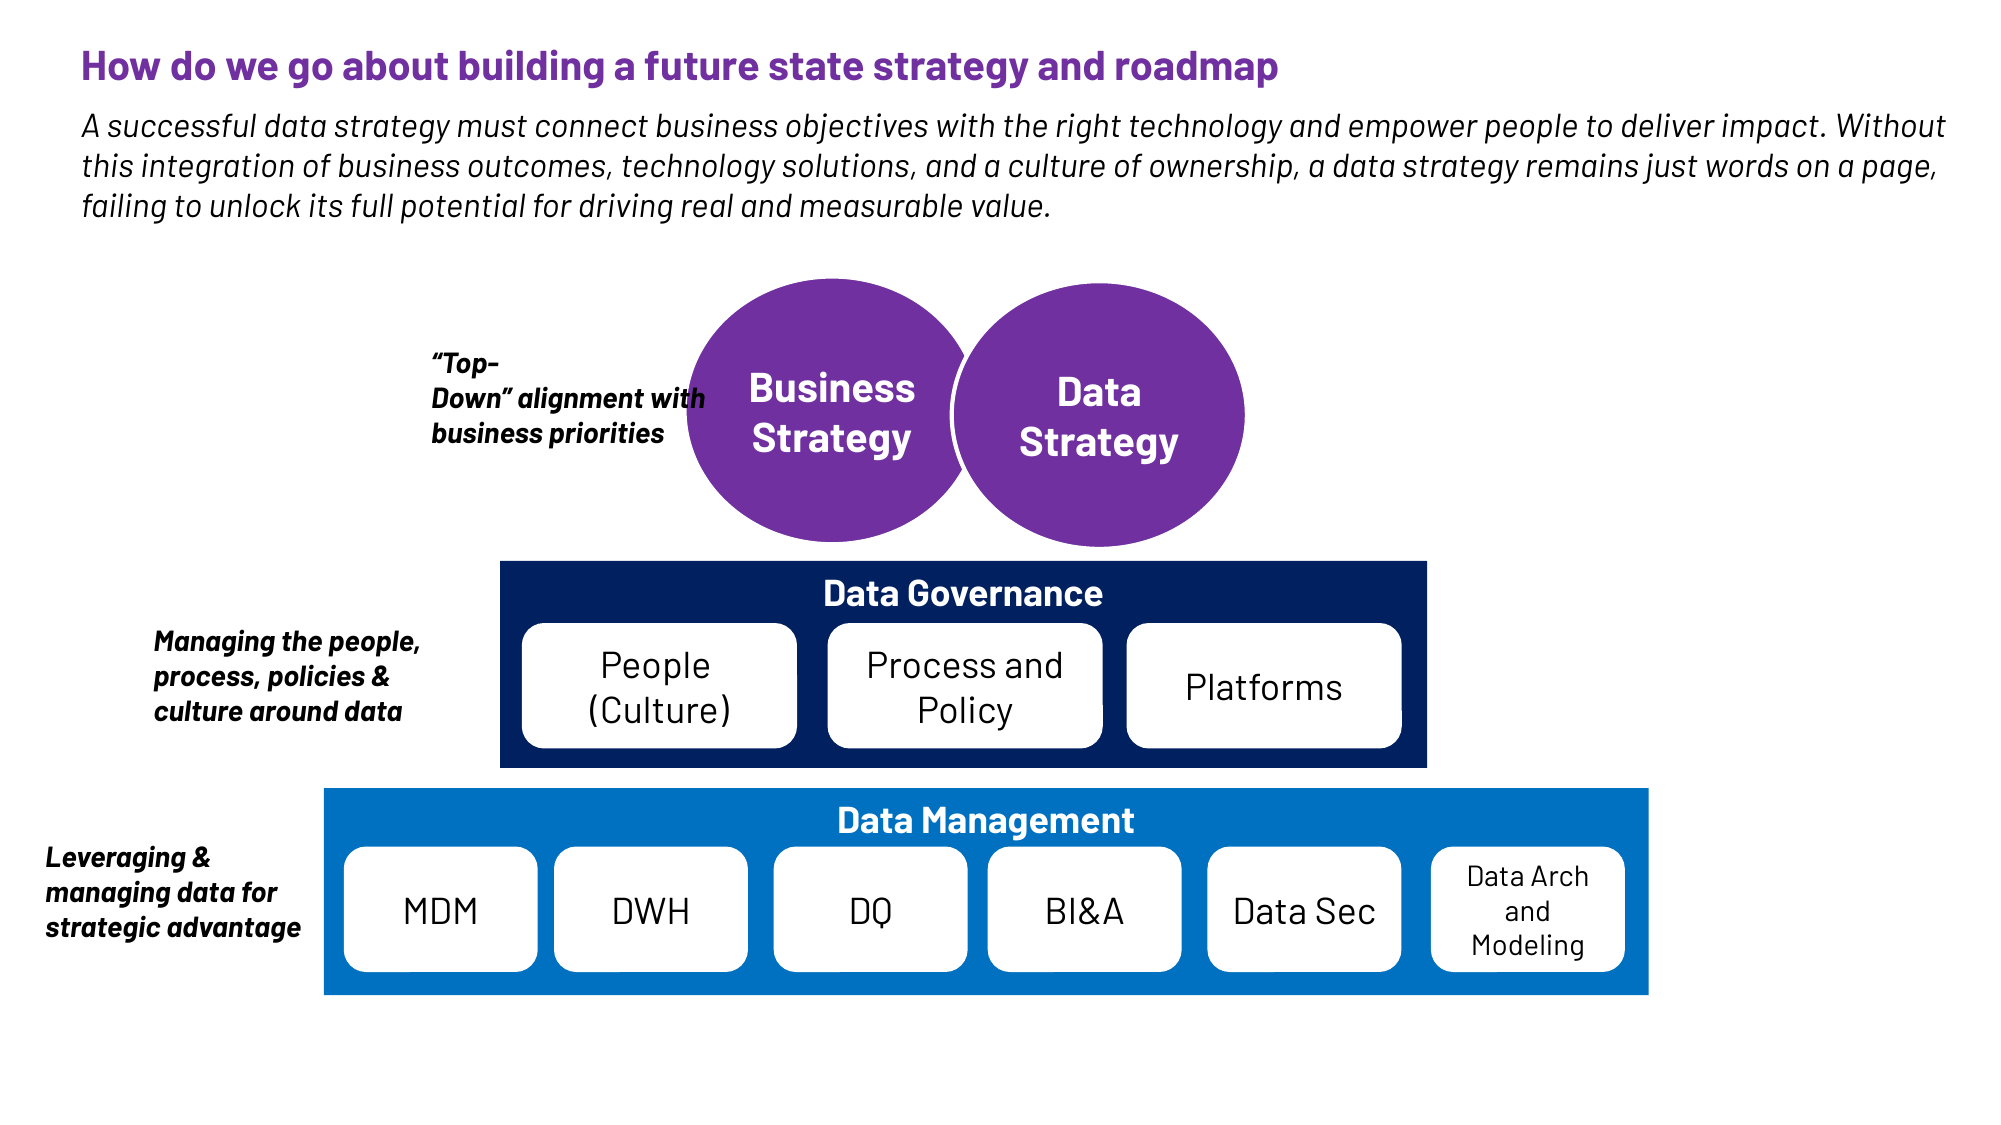

How do we go about building a future state strategy and roadmap
A successful data strategy must connect business objectives with the right technology and empower people to deliver impact. Without this integration of business outcomes, technology solutions, and a culture of ownership, a data strategy remains just words on a page, failing to unlock its full potential for driving real and measurable value.
Business Strategy
Data Strategy
“Top-Down” alignment with business priorities
Data Governance
Managing the people, process, policies & culture around data​
People
(Culture)
Process and Policy
Platforms
Data Management
Leveraging & managing data for strategic advantage​
MDM
DWH
DQ
BI&A
Data Sec
Data Arch and Modeling